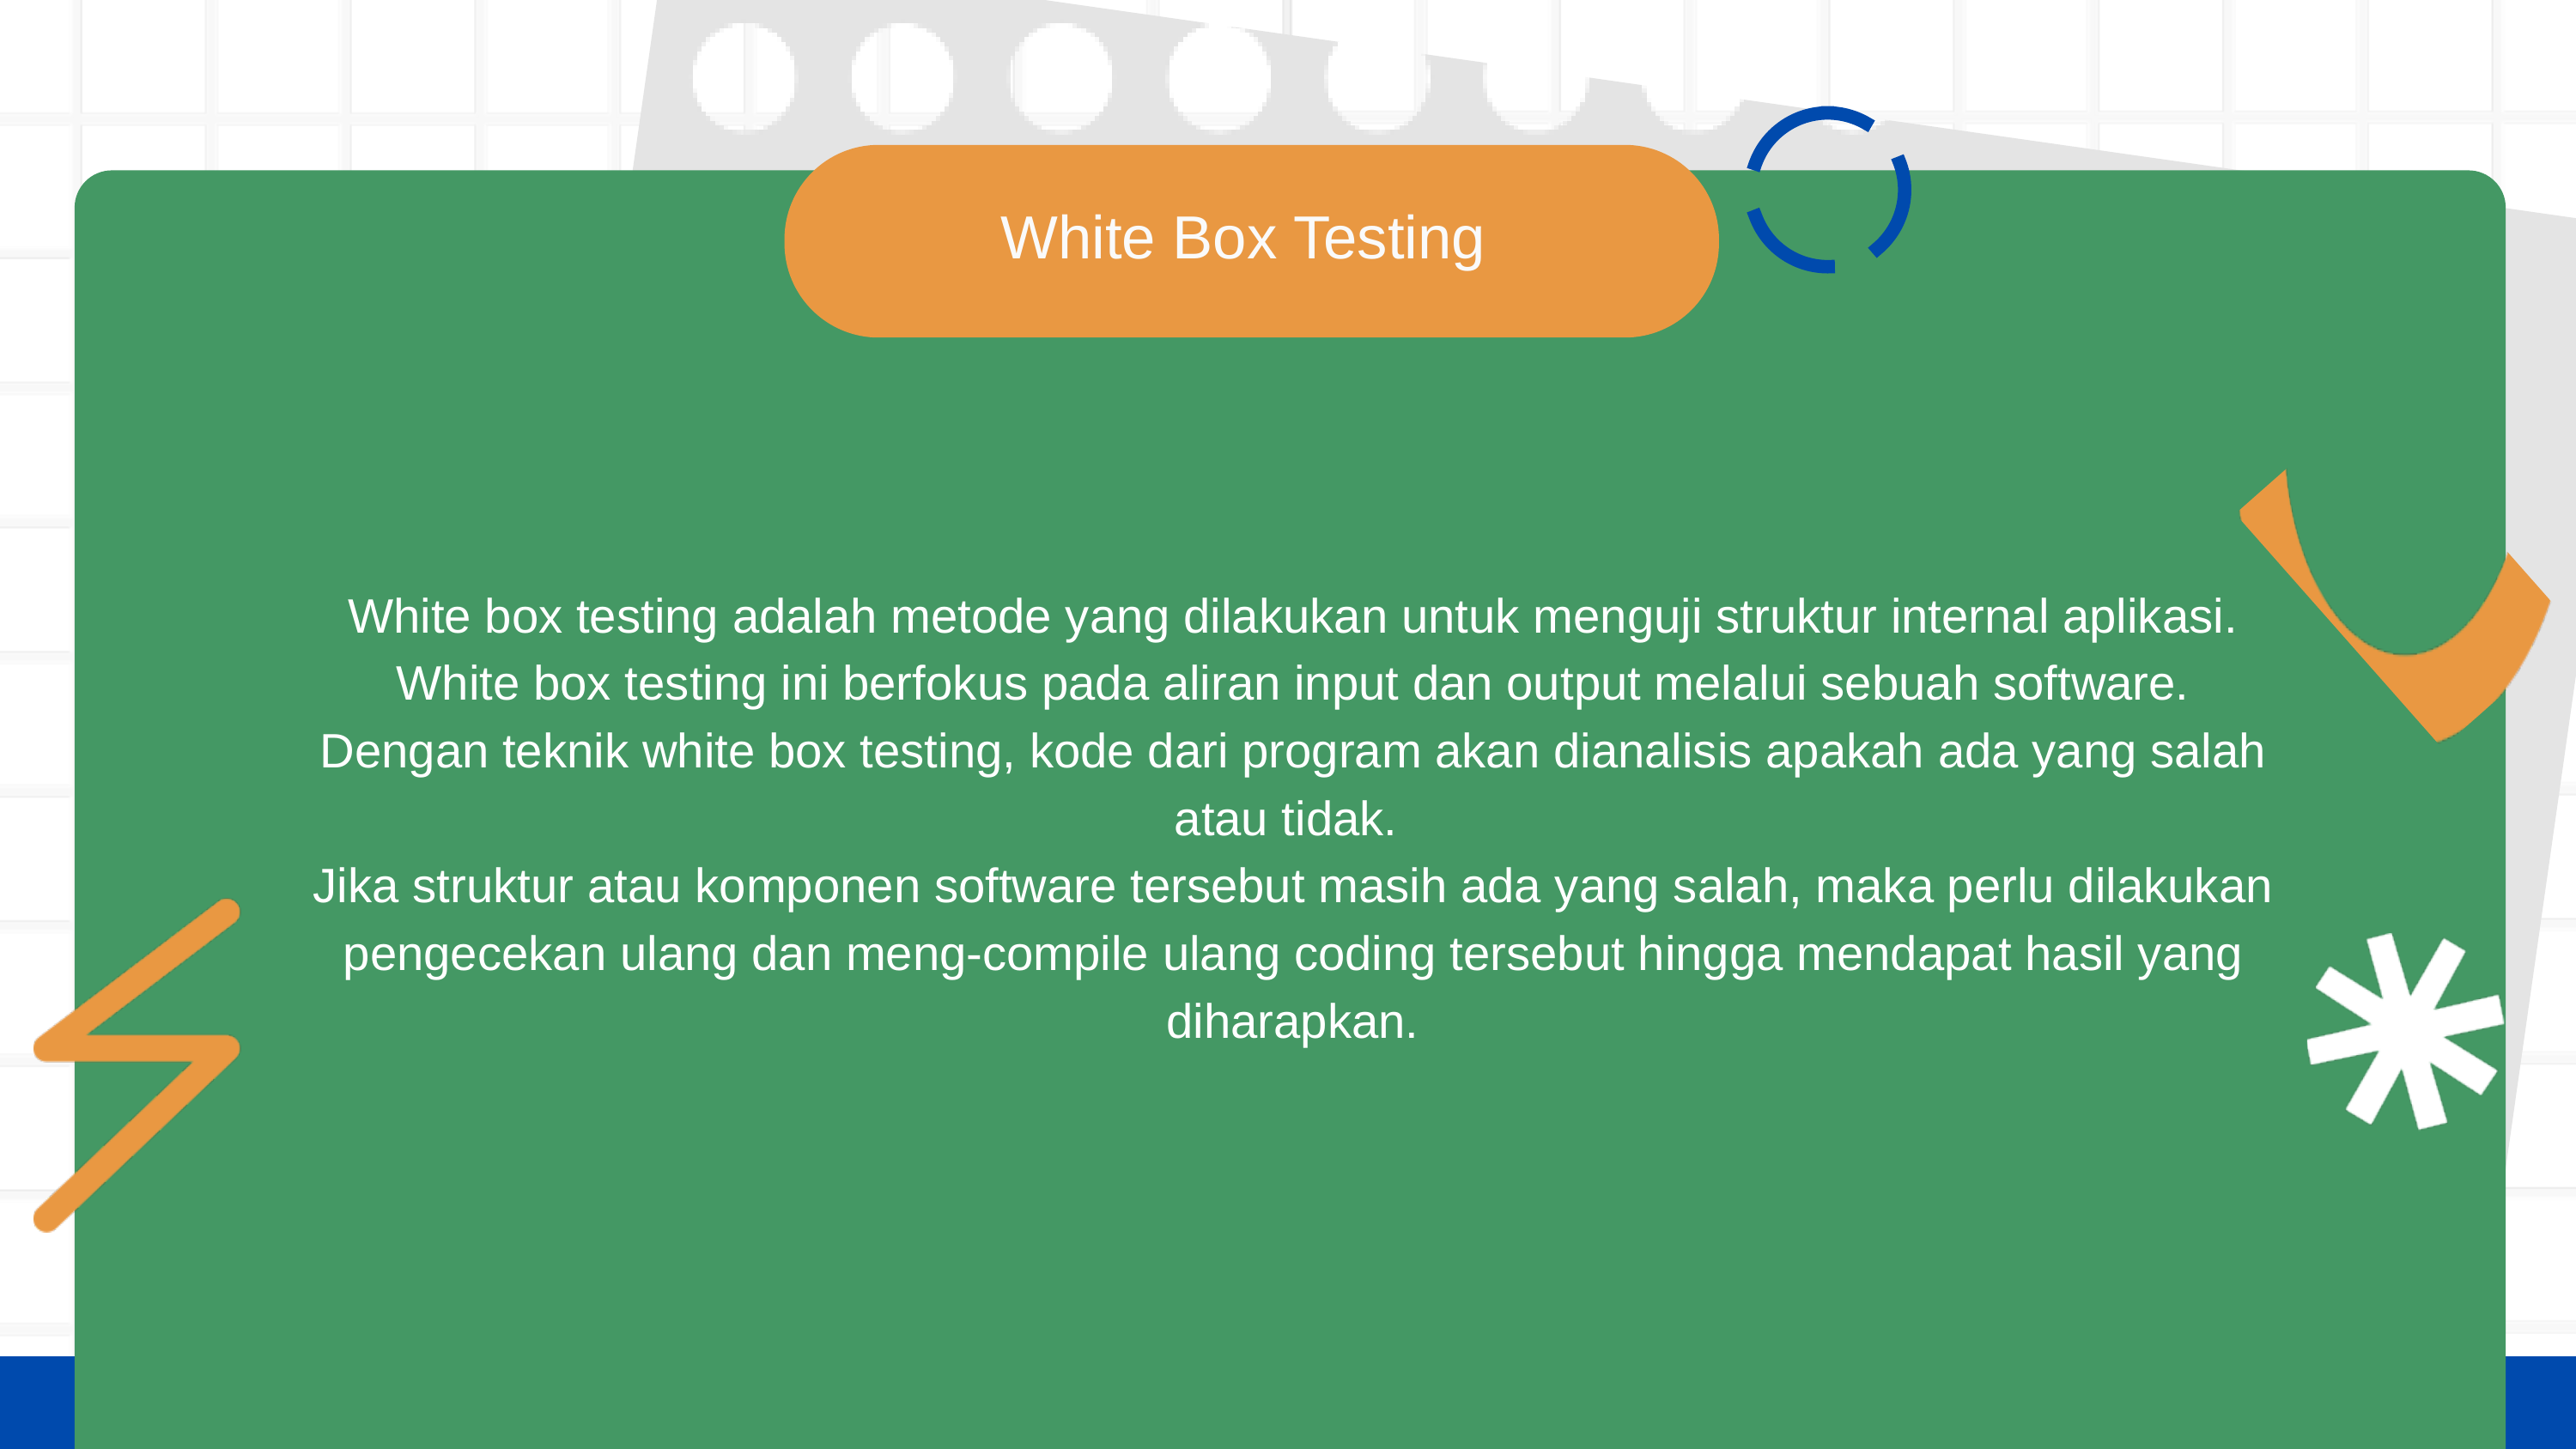

White Box Testing

White box testing adalah metode yang dilakukan untuk menguji struktur internal aplikasi. White box testing ini berfokus pada aliran input dan output melalui sebuah software. Dengan teknik white box testing, kode dari program akan dianalisis apakah ada yang salah atau tidak.
Jika struktur atau komponen software tersebut masih ada yang salah, maka perlu dilakukan pengecekan ulang dan meng-compile ulang coding tersebut hingga mendapat hasil yang diharapkan.